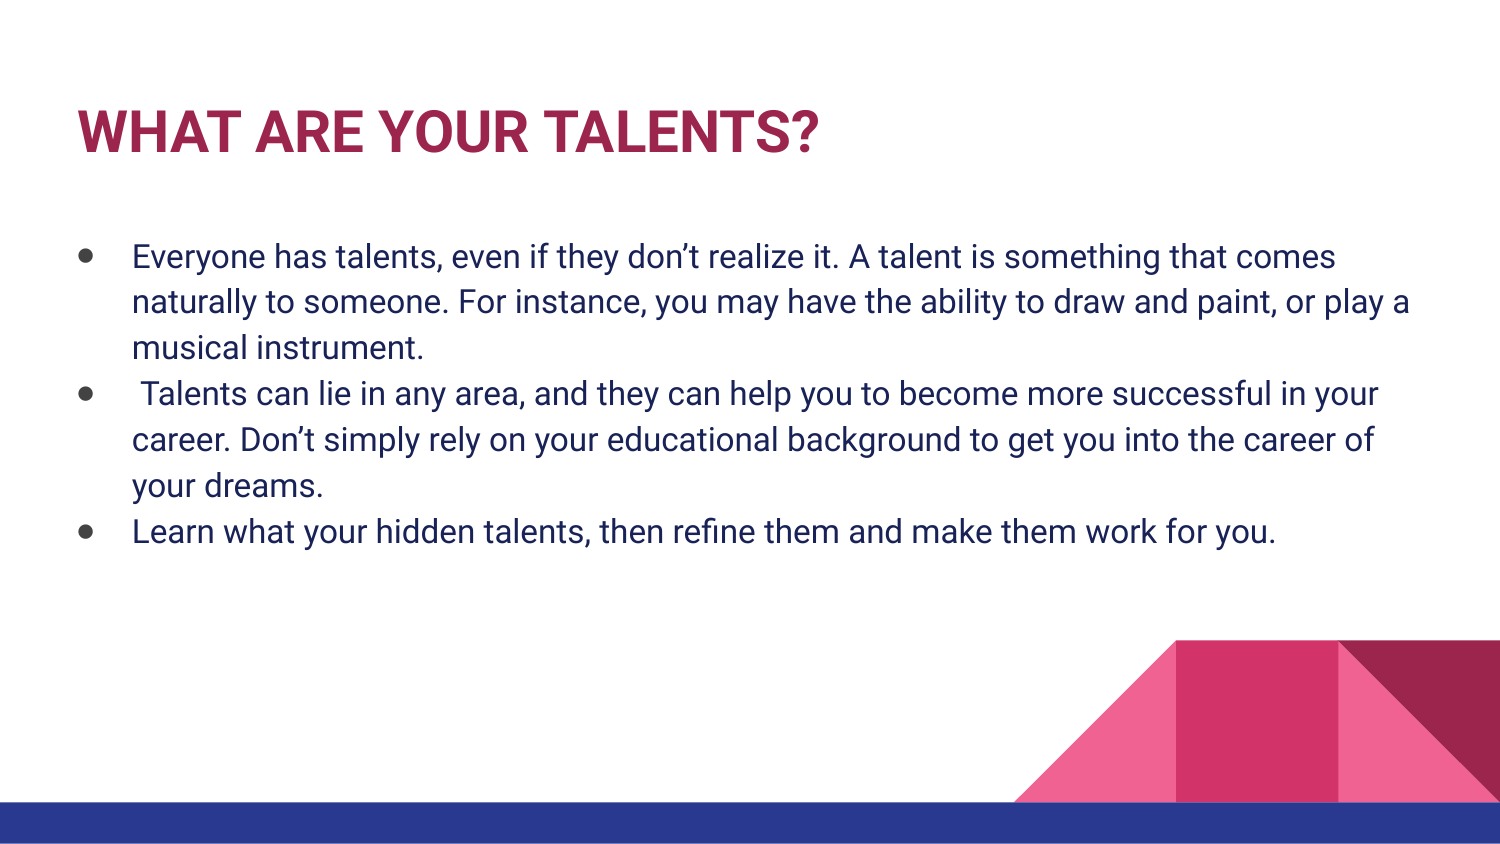

# WHAT ARE YOUR TALENTS?
Everyone has talents, even if they don’t realize it. A talent is something that comes naturally to someone. For instance, you may have the ability to draw and paint, or play a musical instrument.
 Talents can lie in any area, and they can help you to become more successful in your career. Don’t simply rely on your educational background to get you into the career of your dreams.
Learn what your hidden talents, then refine them and make them work for you.